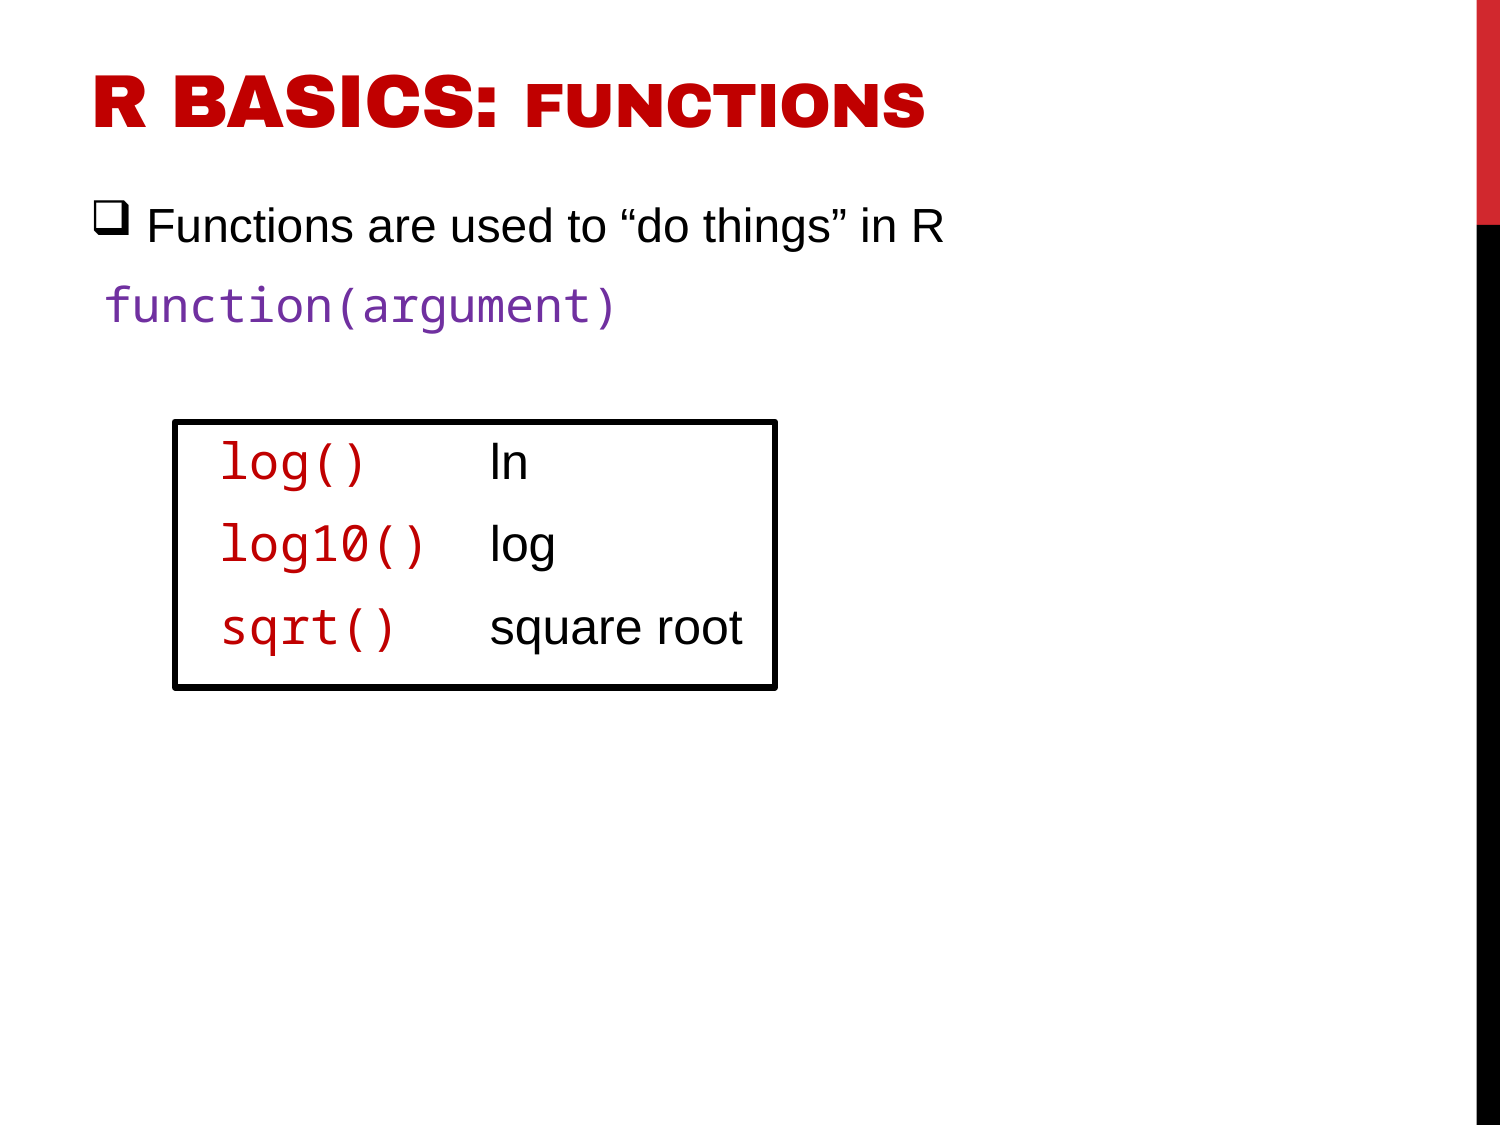

# R basics: functions
Functions are used to “do things” in R
 function(argument)
 log()	ln
 log10()  log
 sqrt()	square root